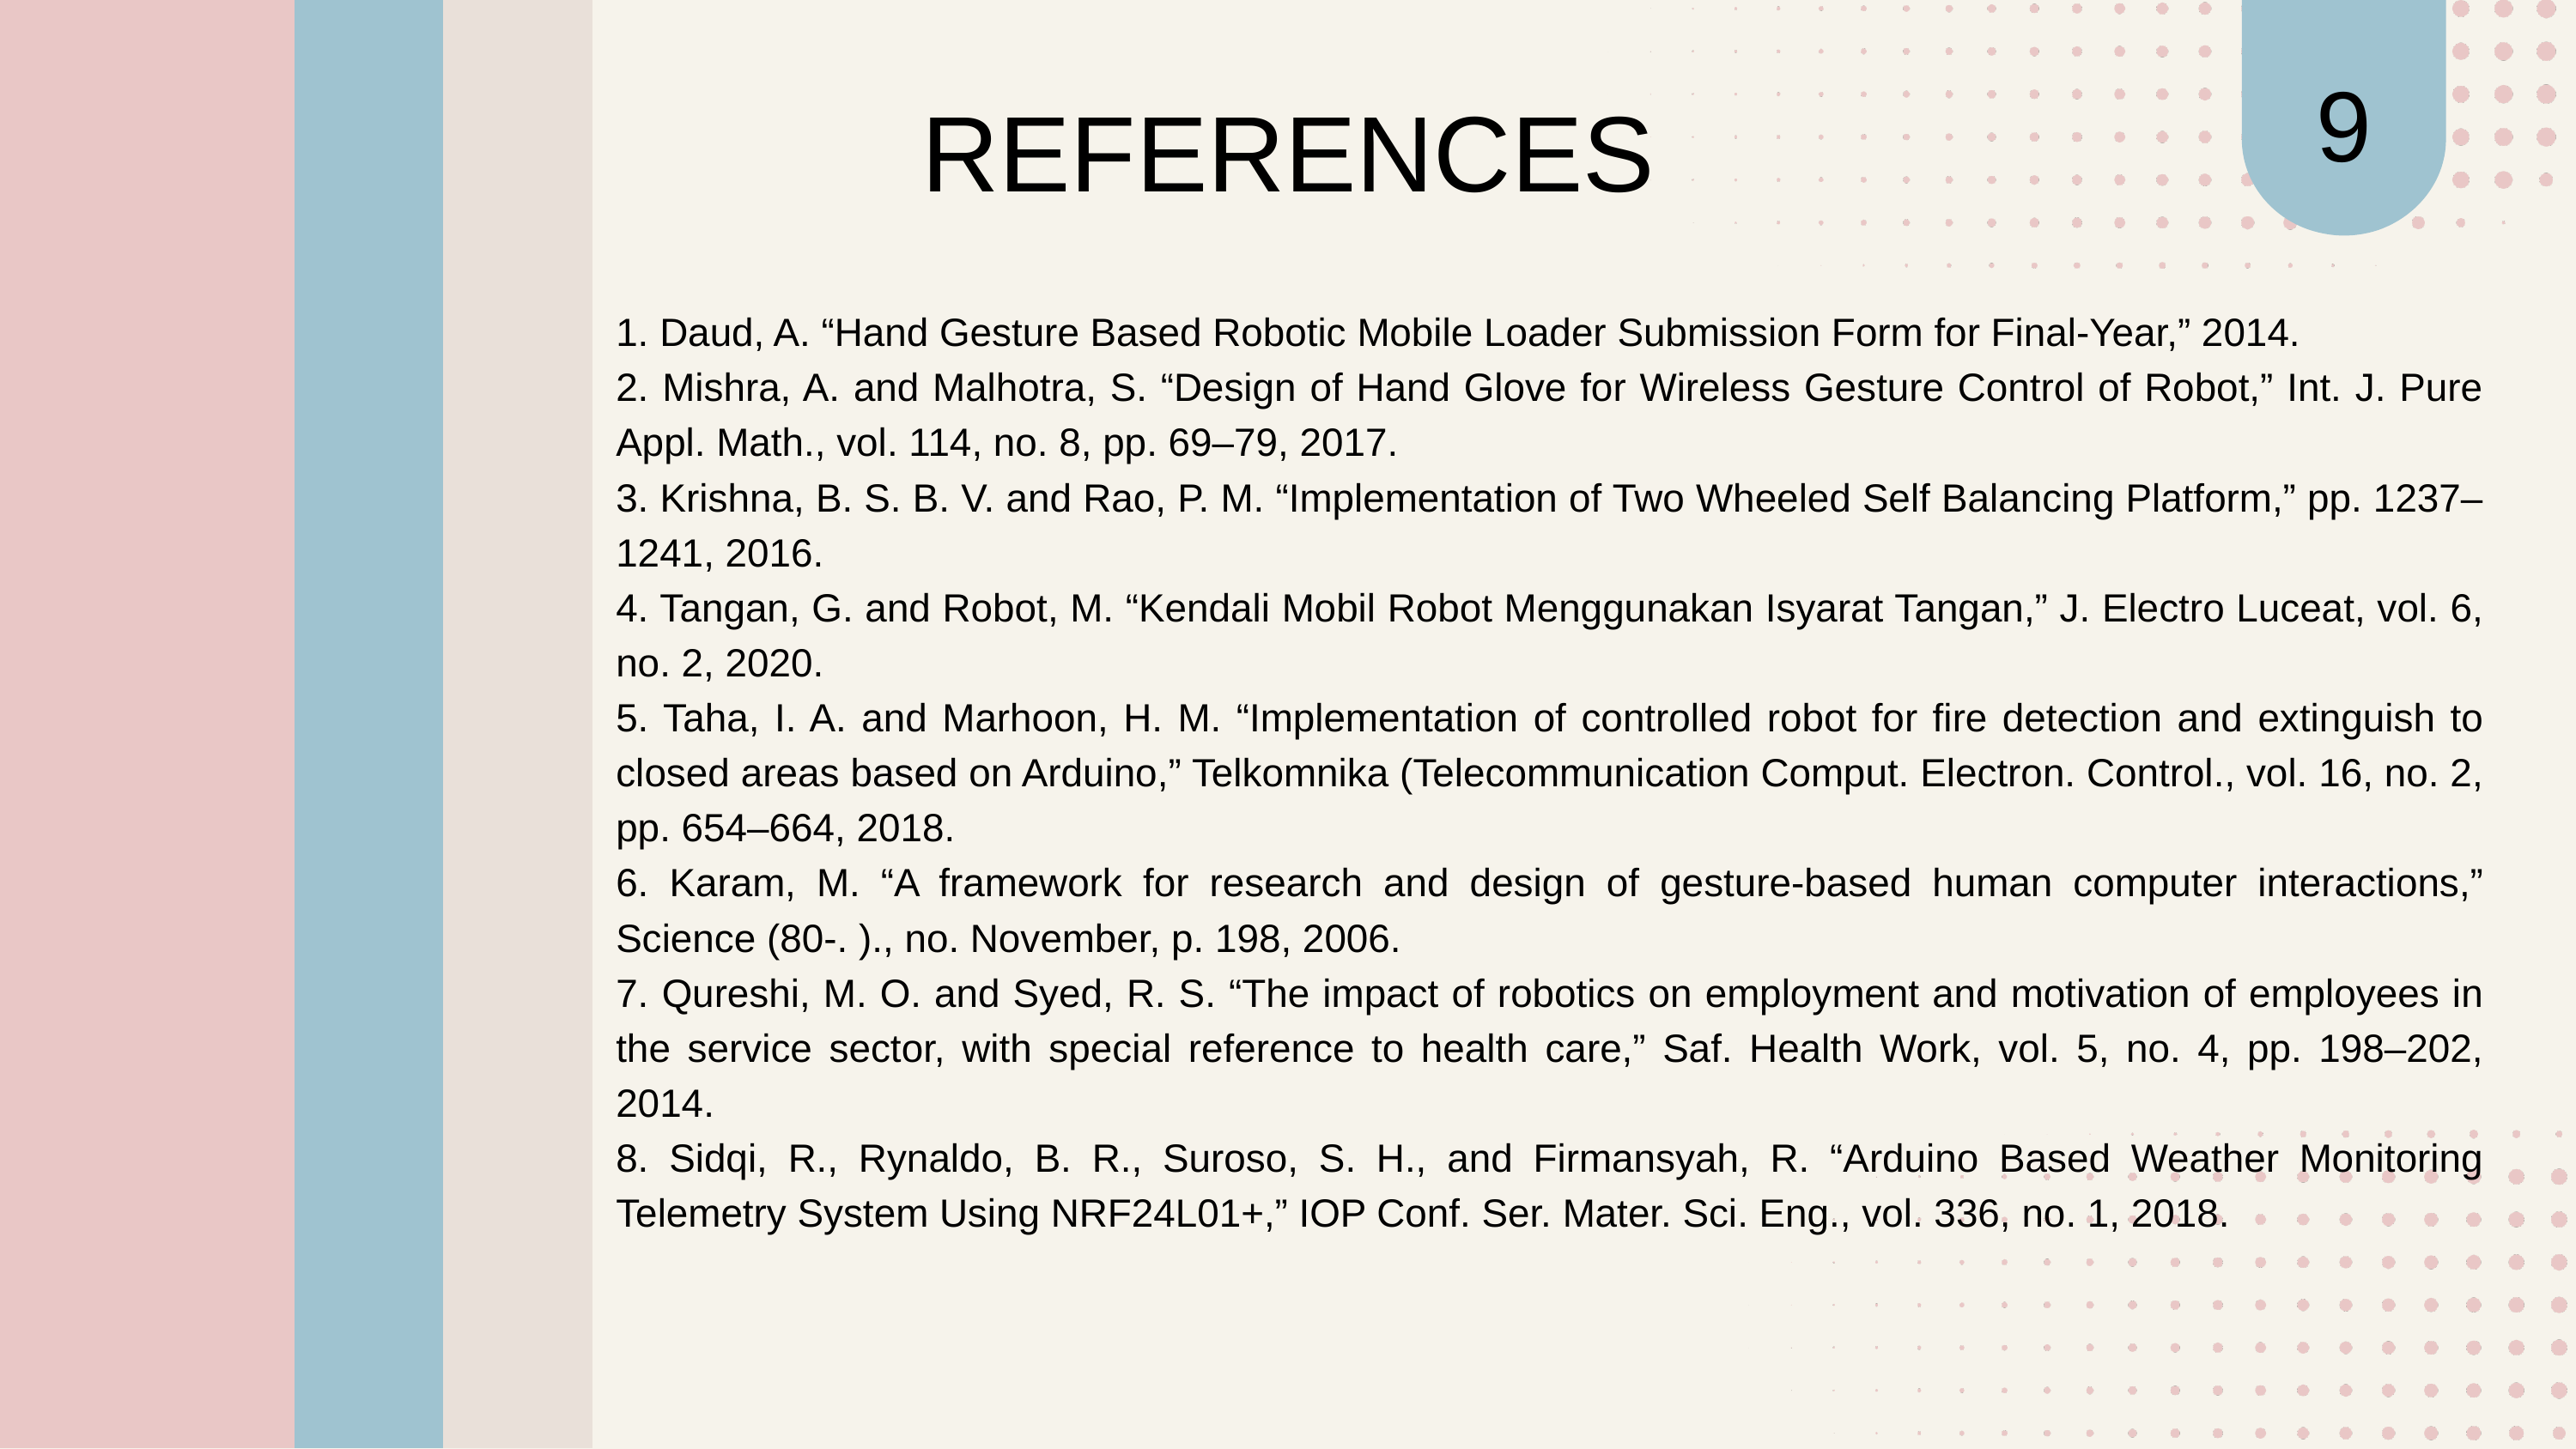

9
REFERENCES
1. Daud, A. “Hand Gesture Based Robotic Mobile Loader Submission Form for Final-Year,” 2014.
2. Mishra, A. and Malhotra, S. “Design of Hand Glove for Wireless Gesture Control of Robot,” Int. J. Pure Appl. Math., vol. 114, no. 8, pp. 69–79, 2017.
3. Krishna, B. S. B. V. and Rao, P. M. “Implementation of Two Wheeled Self Balancing Platform,” pp. 1237–1241, 2016.
4. Tangan, G. and Robot, M. “Kendali Mobil Robot Menggunakan Isyarat Tangan,” J. Electro Luceat, vol. 6, no. 2, 2020.
5. Taha, I. A. and Marhoon, H. M. “Implementation of controlled robot for fire detection and extinguish to closed areas based on Arduino,” Telkomnika (Telecommunication Comput. Electron. Control., vol. 16, no. 2, pp. 654–664, 2018.
6. Karam, M. “A framework for research and design of gesture-based human computer interactions,” Science (80-. )., no. November, p. 198, 2006.
7. Qureshi, M. O. and Syed, R. S. “The impact of robotics on employment and motivation of employees in the service sector, with special reference to health care,” Saf. Health Work, vol. 5, no. 4, pp. 198–202, 2014.
8. Sidqi, R., Rynaldo, B. R., Suroso, S. H., and Firmansyah, R. “Arduino Based Weather Monitoring Telemetry System Using NRF24L01+,” IOP Conf. Ser. Mater. Sci. Eng., vol. 336, no. 1, 2018.